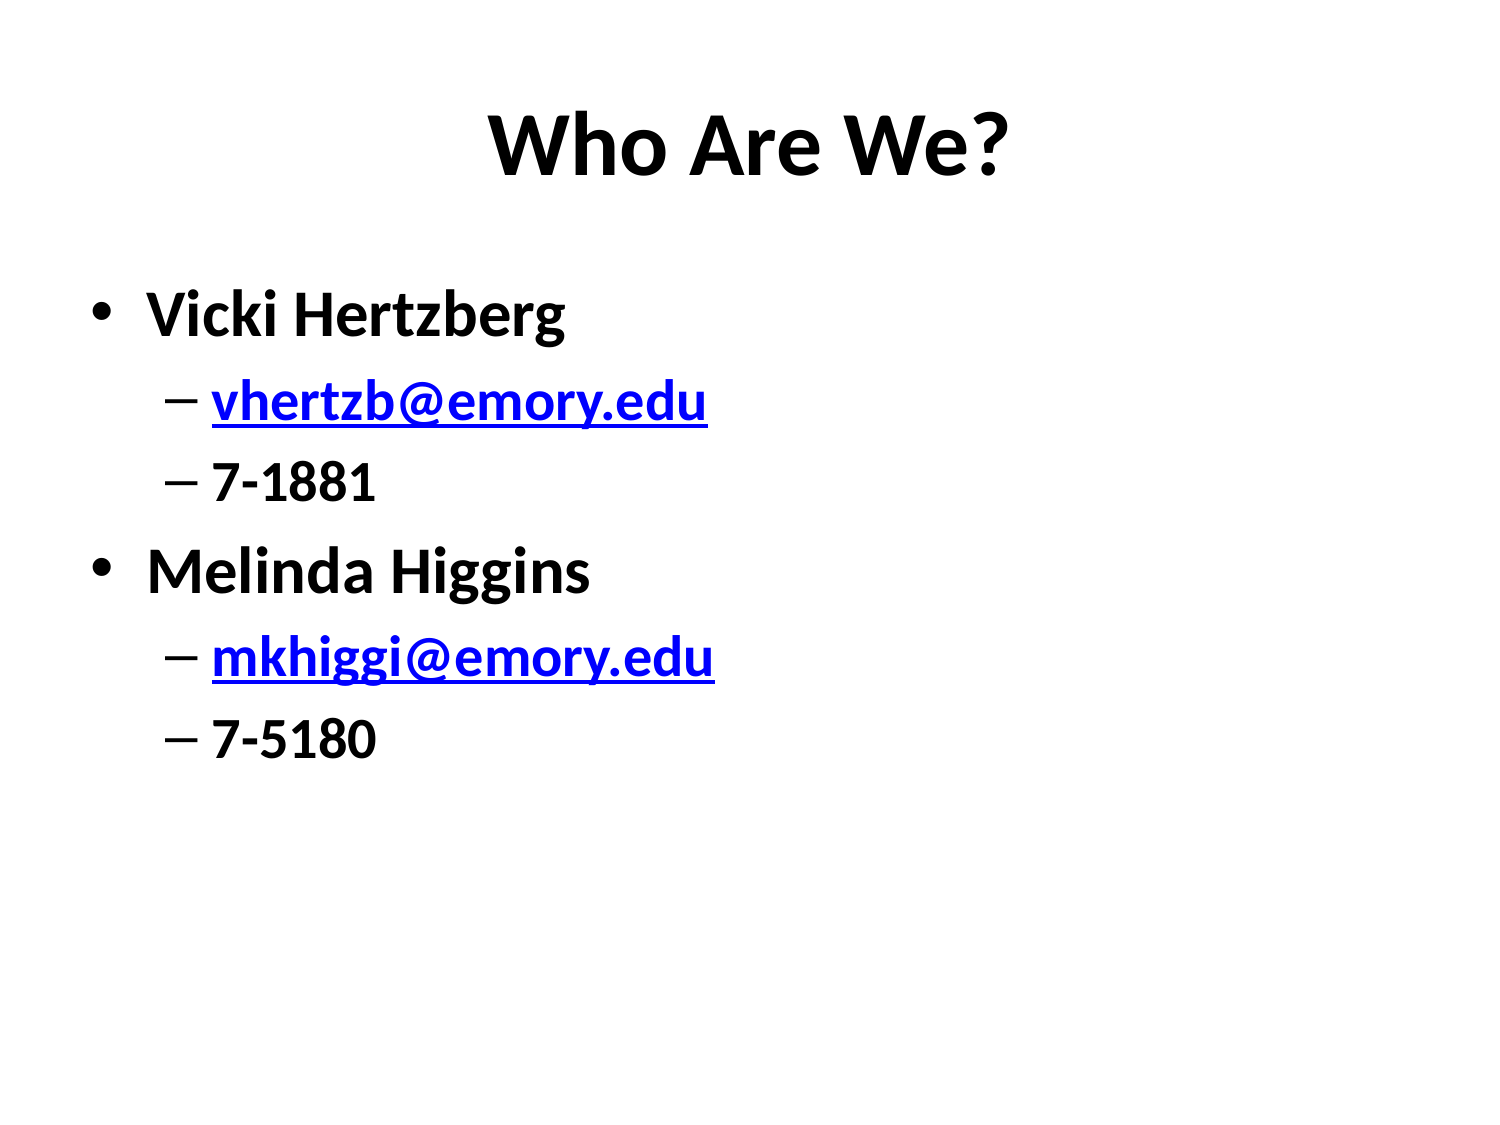

# Who Are We?
Vicki Hertzberg
vhertzb@emory.edu
7-1881
Melinda Higgins
mkhiggi@emory.edu
7-5180